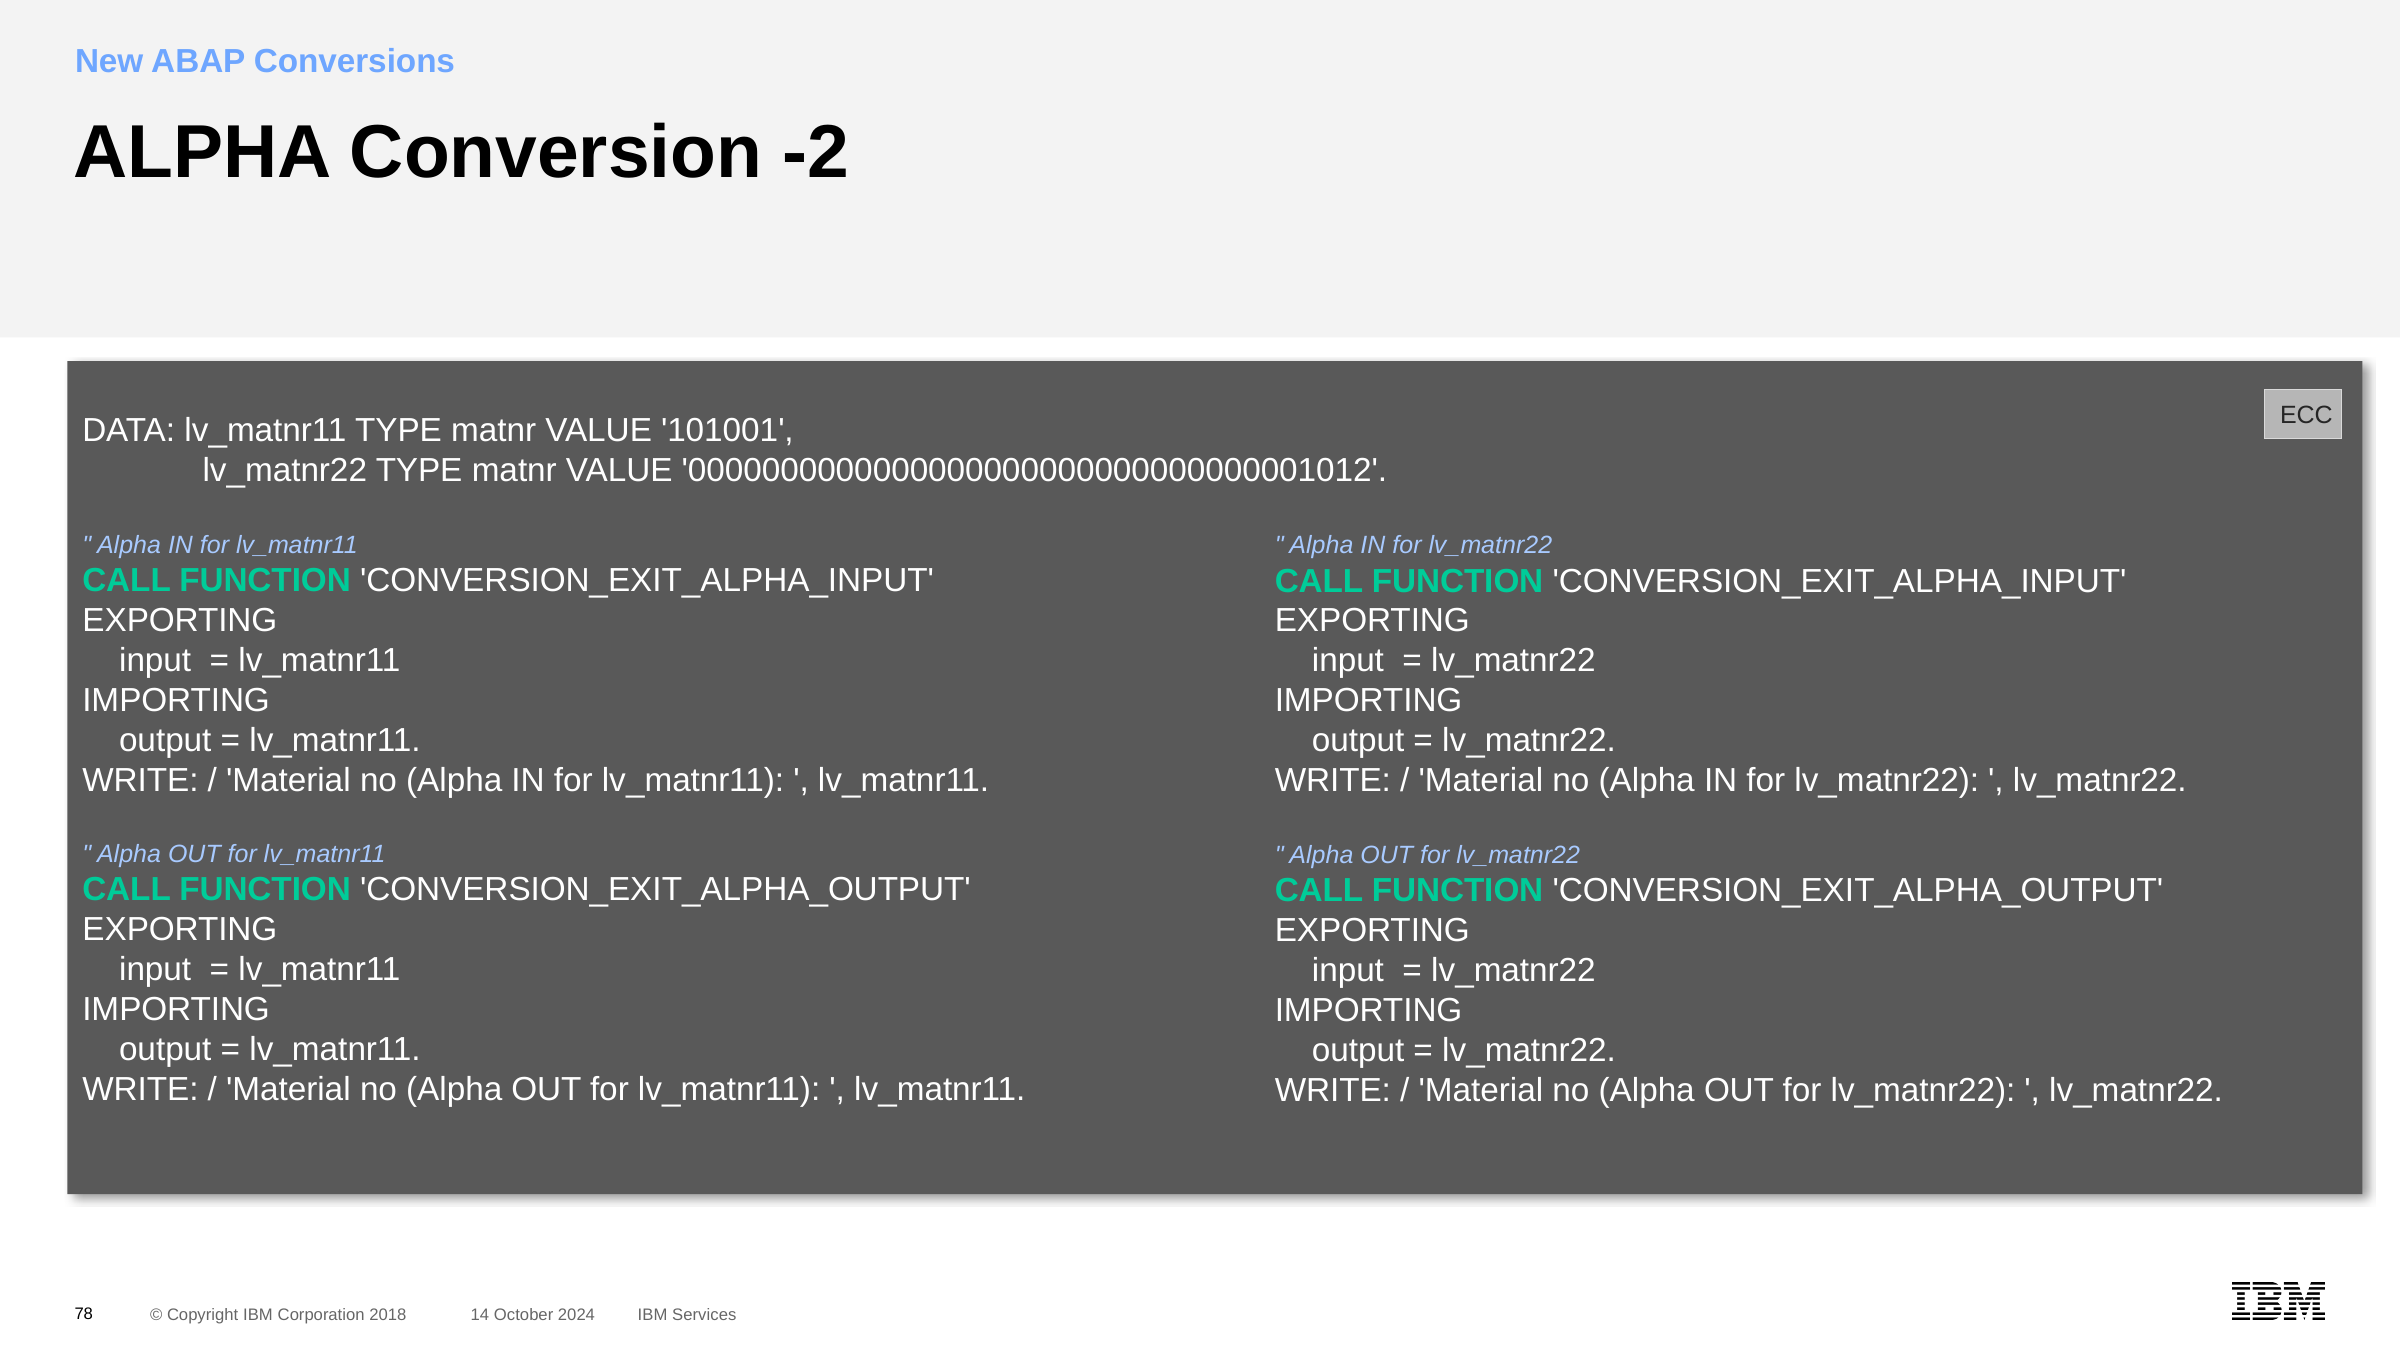

New ABAP Conversions

ALPHA Conversion -2

DATA: lv_matnr11 TYPE matnr VALUE '101001',
             lv_matnr22 TYPE matnr VALUE '0000000000000000000000000000000001012'.

" Alpha IN for lv_matnr11
CALL FUNCTION 'CONVERSION_EXIT_ALPHA_INPUT'
EXPORTING
    input  = lv_matnr11
IMPORTING
    output = lv_matnr11.
WRITE: / 'Material no (Alpha IN for lv_matnr11): ', lv_matnr11.

" Alpha OUT for lv_matnr11
CALL FUNCTION 'CONVERSION_EXIT_ALPHA_OUTPUT'
EXPORTING
    input  = lv_matnr11
IMPORTING
    output = lv_matnr11.
WRITE: / 'Material no (Alpha OUT for lv_matnr11): ', lv_matnr11.

ECC
" Alpha IN for lv_matnr22
CALL FUNCTION 'CONVERSION_EXIT_ALPHA_INPUT'
EXPORTING
    input  = lv_matnr22
IMPORTING
    output = lv_matnr22.
WRITE: / 'Material no (Alpha IN for lv_matnr22): ', lv_matnr22.

" Alpha OUT for lv_matnr22
CALL FUNCTION 'CONVERSION_EXIT_ALPHA_OUTPUT'
EXPORTING
    input  = lv_matnr22
IMPORTING
    output = lv_matnr22.
WRITE: / 'Material no (Alpha OUT for lv_matnr22): ', lv_matnr22.